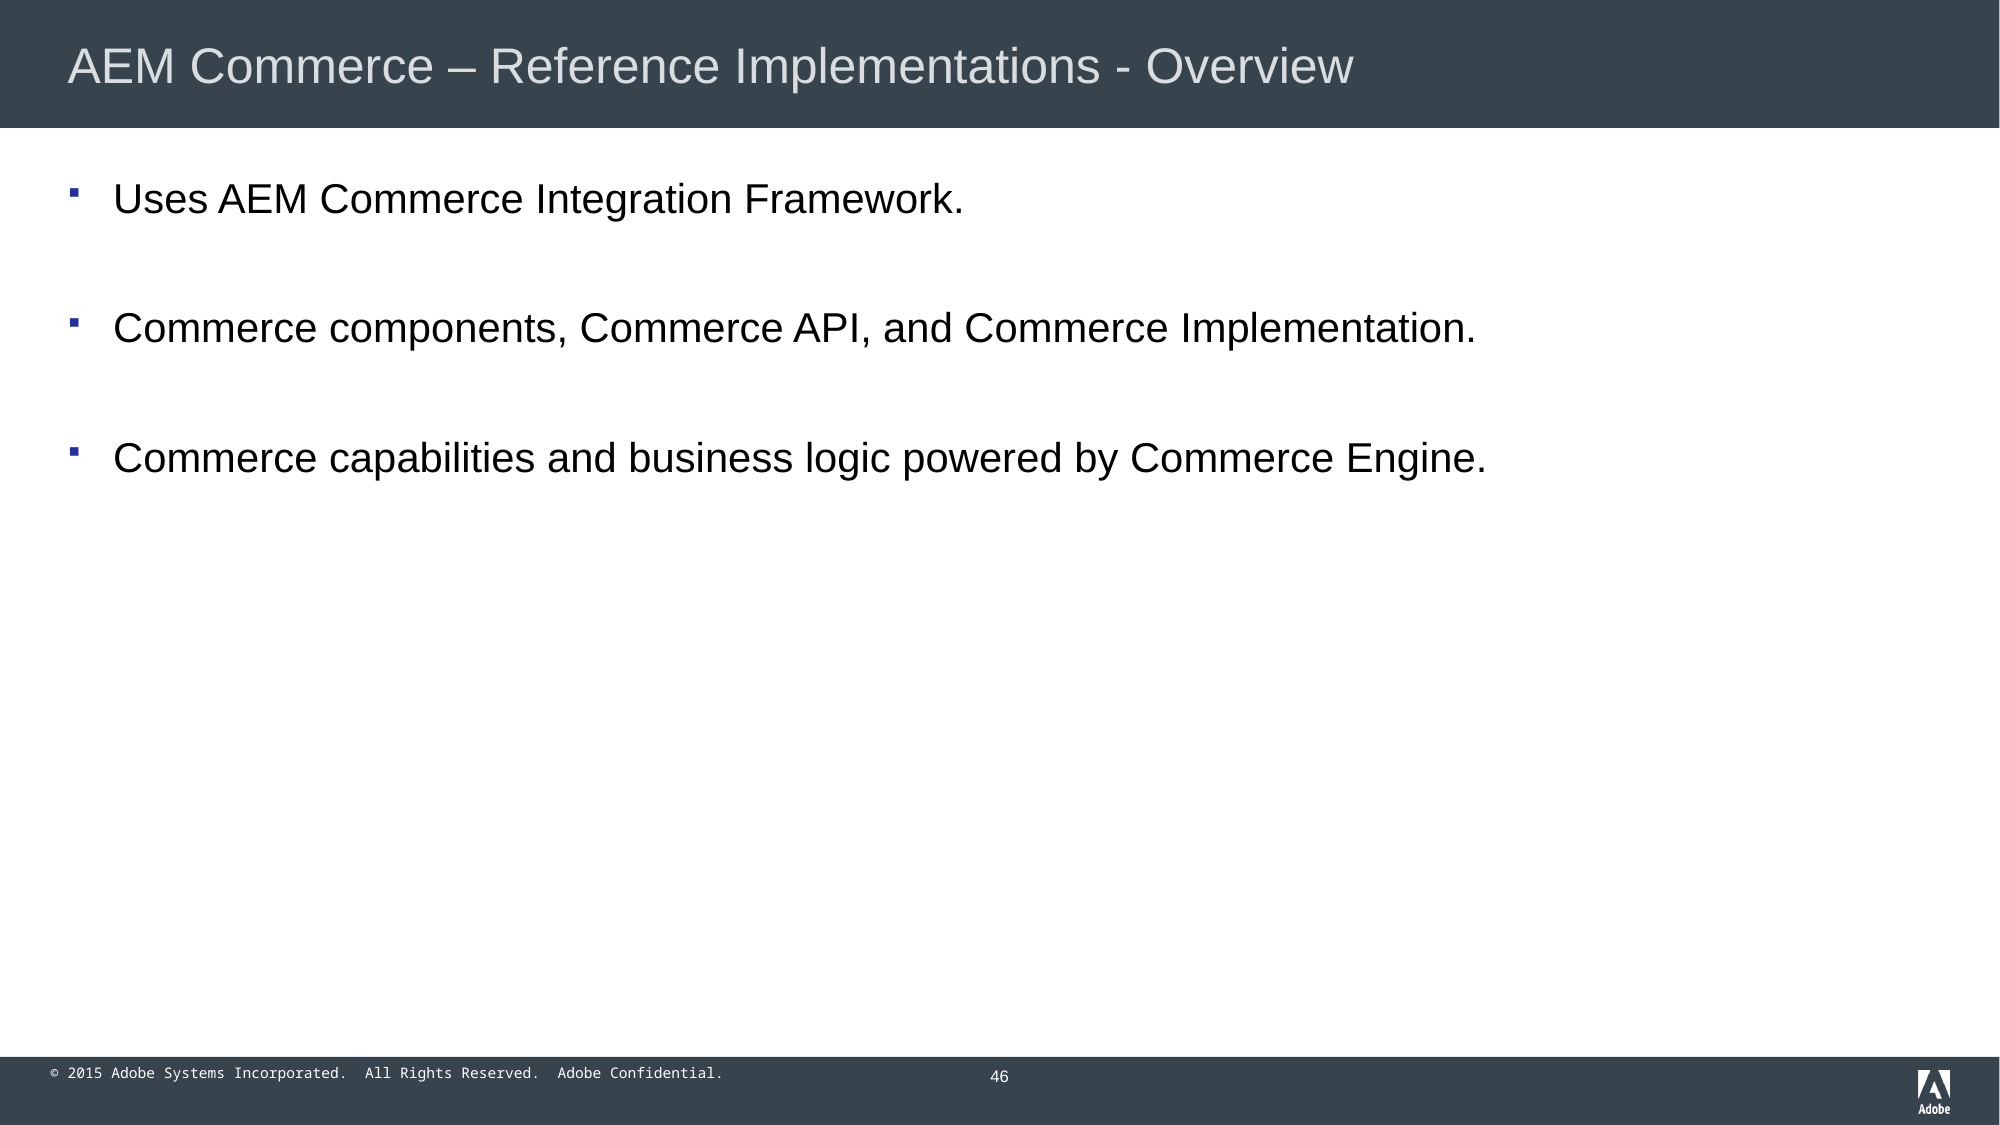

# AEM Commerce – Reference Implementations - Overview
Uses AEM Commerce Integration Framework.

Commerce components, Commerce API, and Commerce Implementation.

Commerce capabilities and business logic powered by Commerce Engine.
46